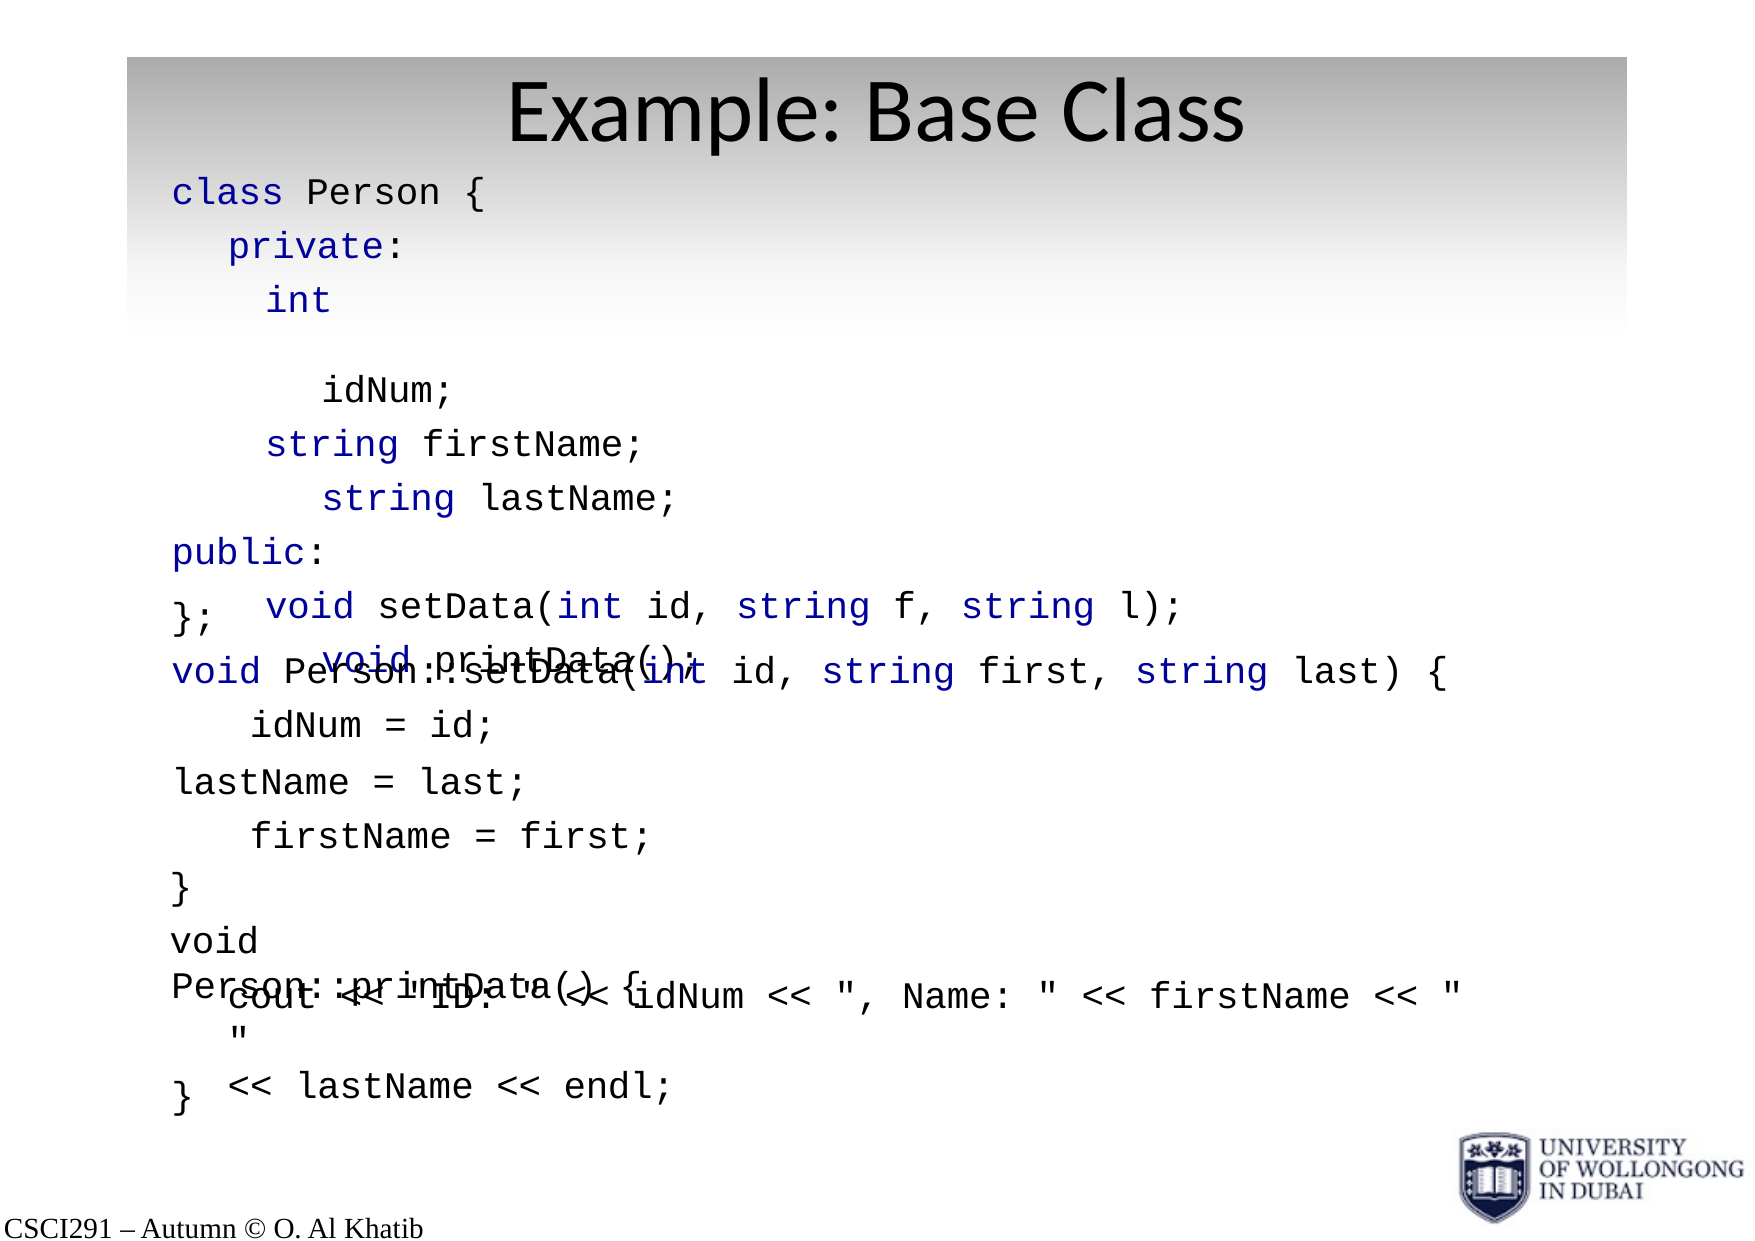

# Example: Base Class
class Person { private:
int	idNum;
string firstName; string lastName;
public:
void setData(int id, string f, string l); void printData();
};
void Person::setData(int idNum = id;
lastName = last; firstName = first;
}
void Person::printData() {
id, string first, string
last) {
cout << "ID: " << idNum << ", Name: " << firstName << " "
<< lastName << endl;
}